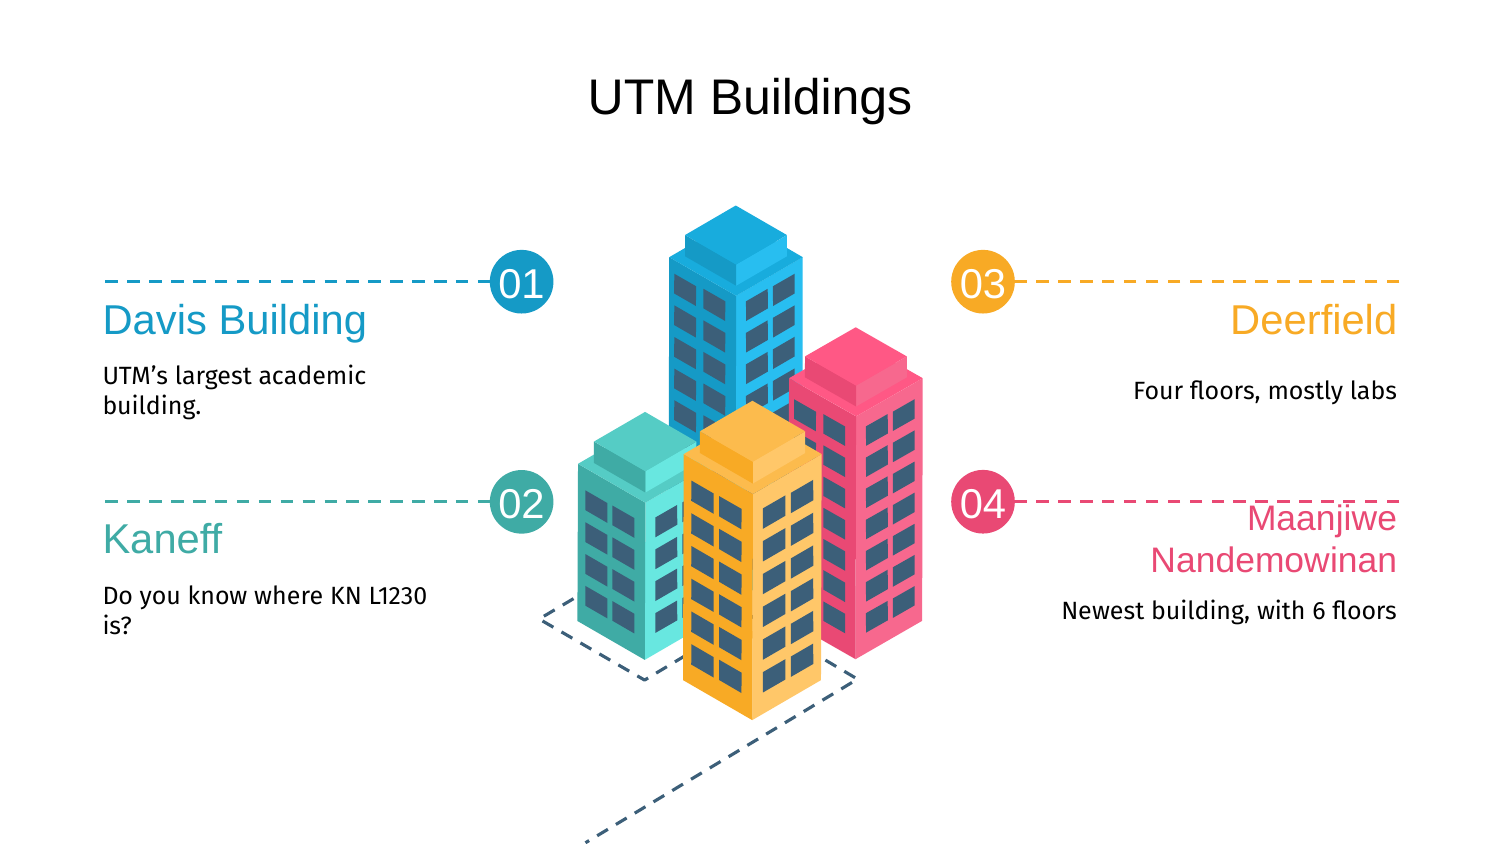

# UTM Buildings

01
Davis Building
UTM’s largest academic building.

03

Deerfield
Four floors, mostly labs

04
Maanjiwe Nandemowinan
Newest building, with 6 floors

02
Kaneff
Do you know where KN L1230 is?